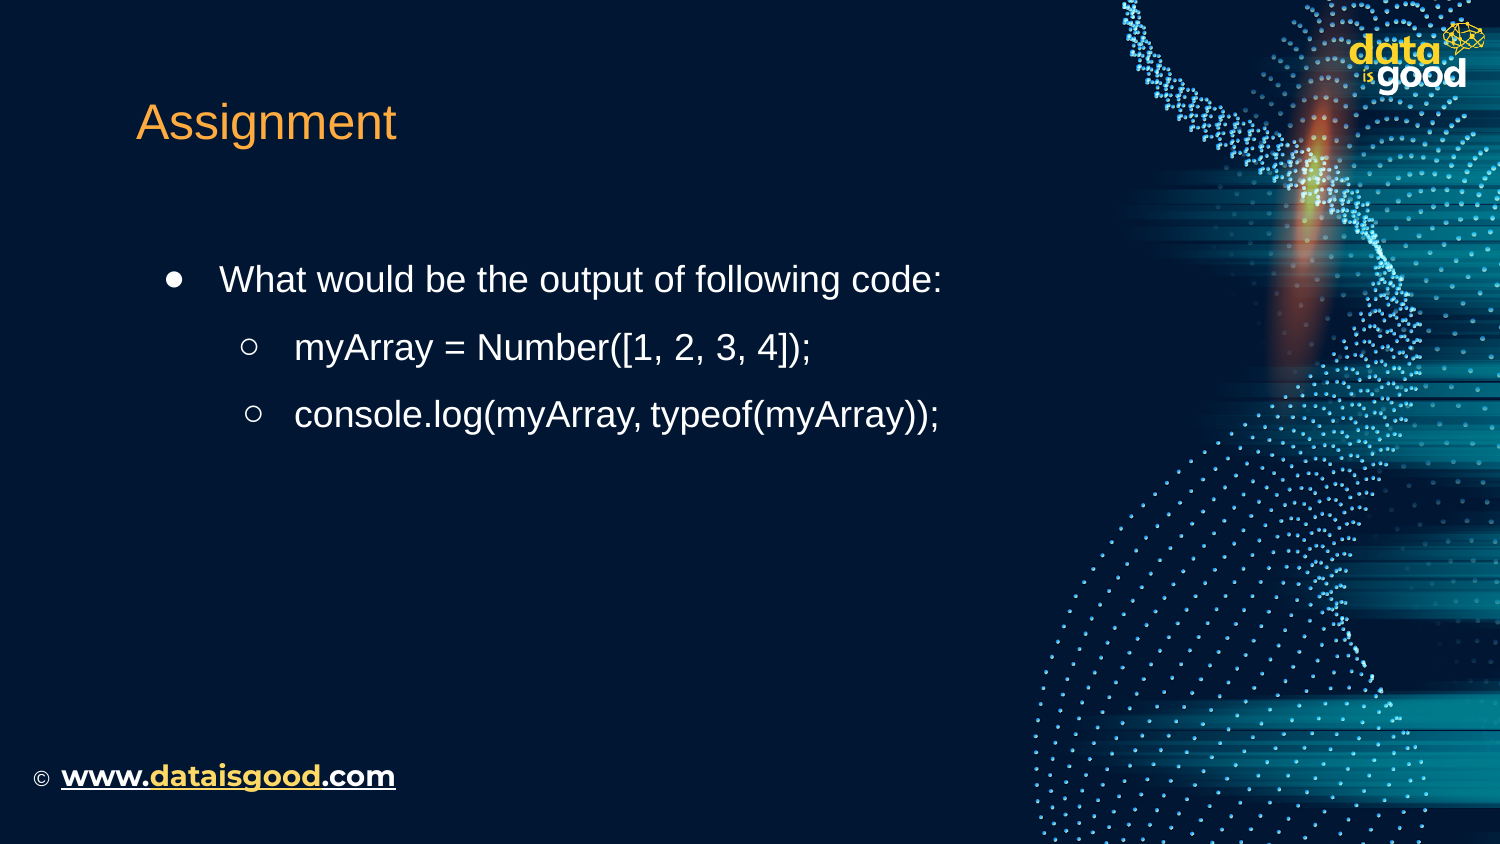

# Assignment
What would be the output of following code:
myArray = Number([1, 2, 3, 4]);
console.log(myArray, typeof(myArray));